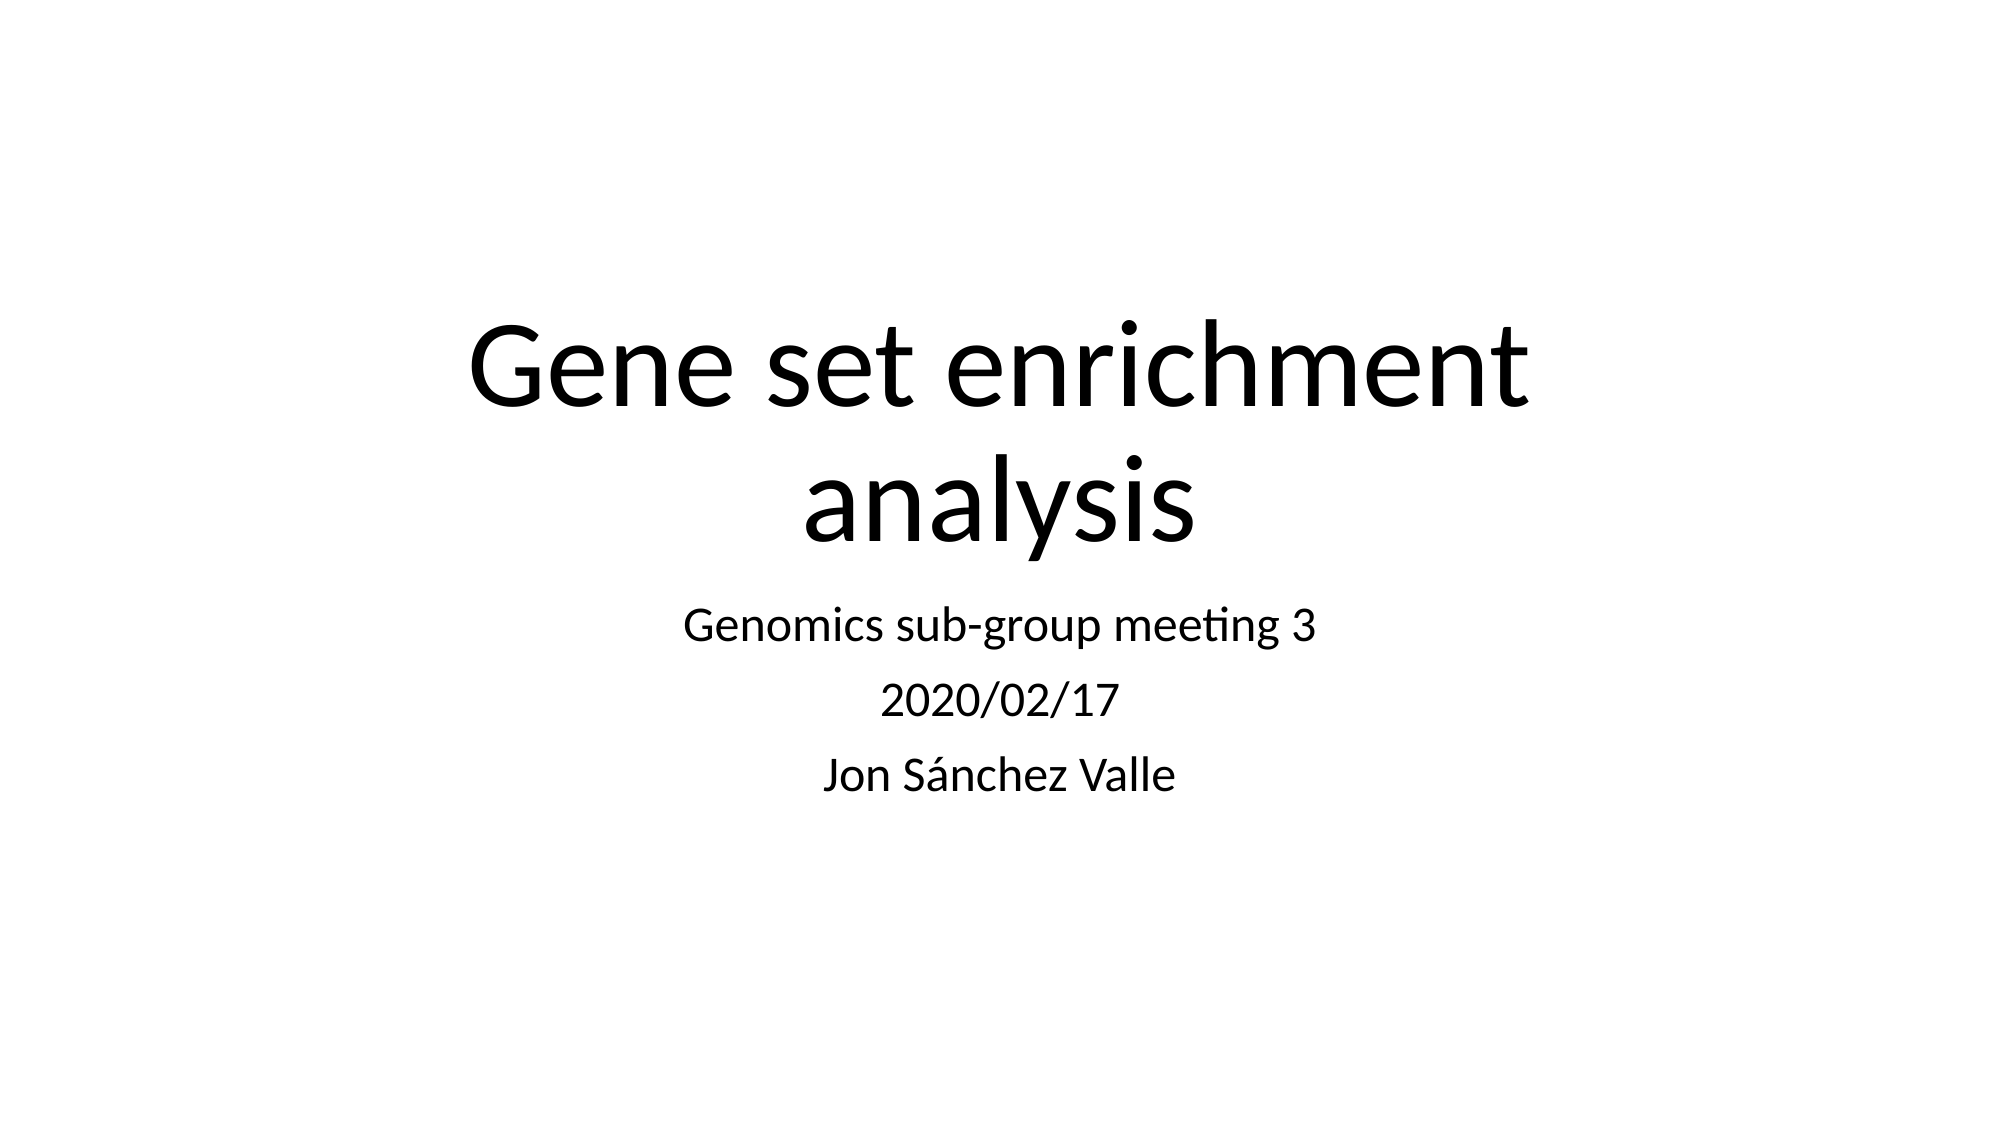

# Gene set enrichment analysis
Genomics sub-group meeting 3
2020/02/17
Jon Sánchez Valle